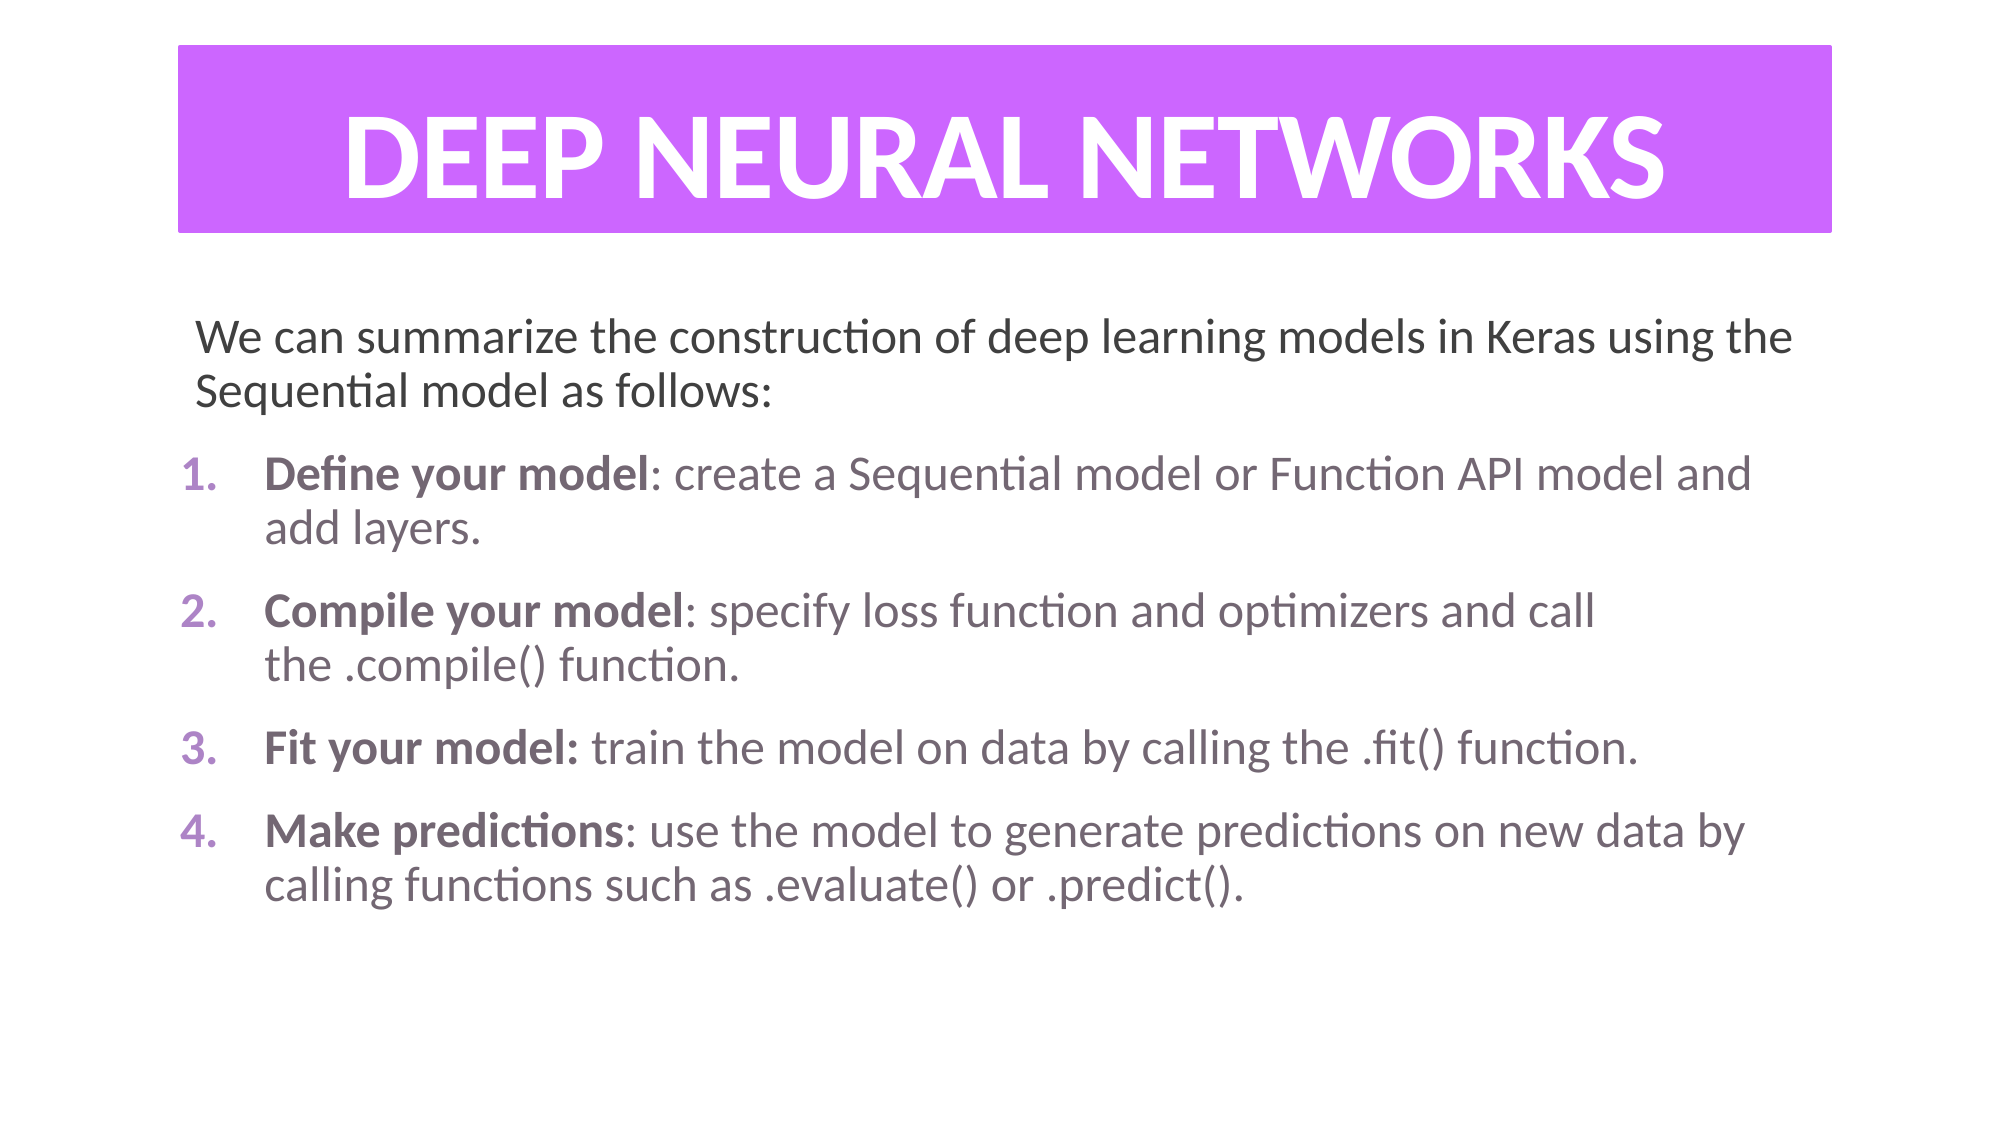

# DEEP NEURAL NETWORKS
We can summarize the construction of deep learning models in Keras using the Sequential model as follows:
Define your model: create a Sequential model or Function API model and add layers.
Compile your model: specify loss function and optimizers and call the .compile() function.
Fit your model: train the model on data by calling the .fit() function.
Make predictions: use the model to generate predictions on new data by calling functions such as .evaluate() or .predict().